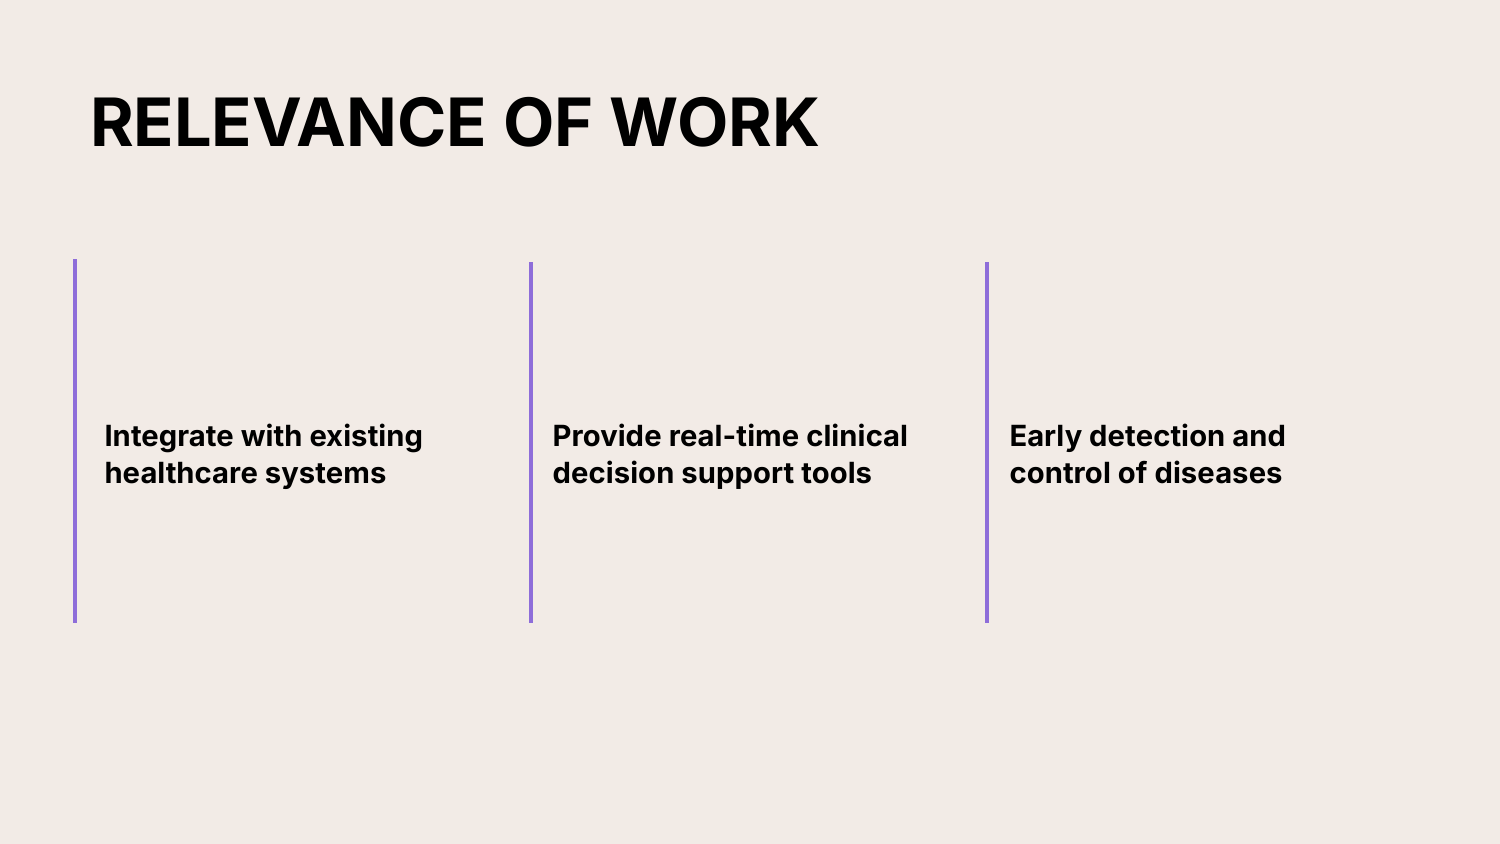

# RELEVANCE OF WORK
Integrate with existing healthcare systems
Provide real-time clinical decision support tools
Early detection and control of diseases